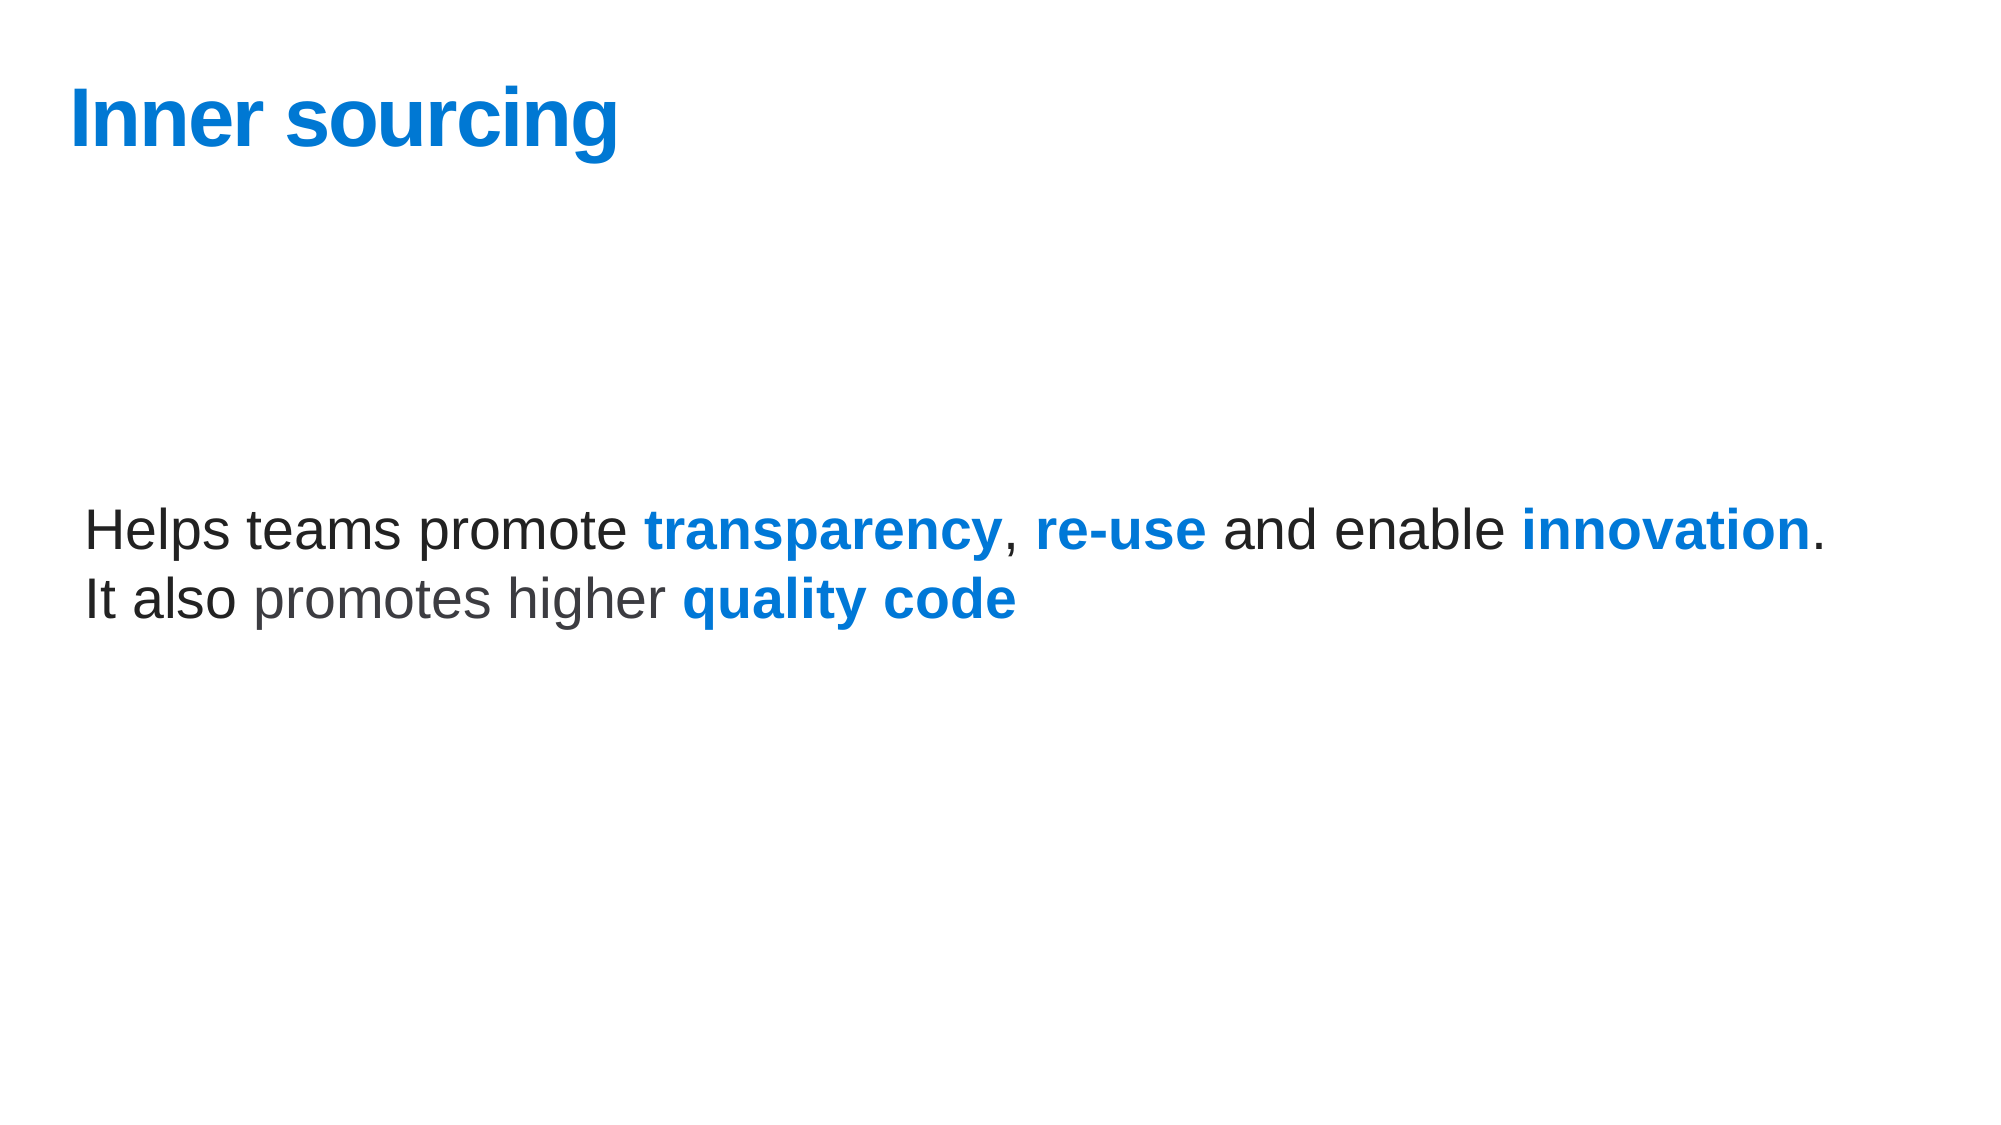

# Inner sourcing
Helps teams promote transparency, re-use and enable innovation. It also promotes higher quality code